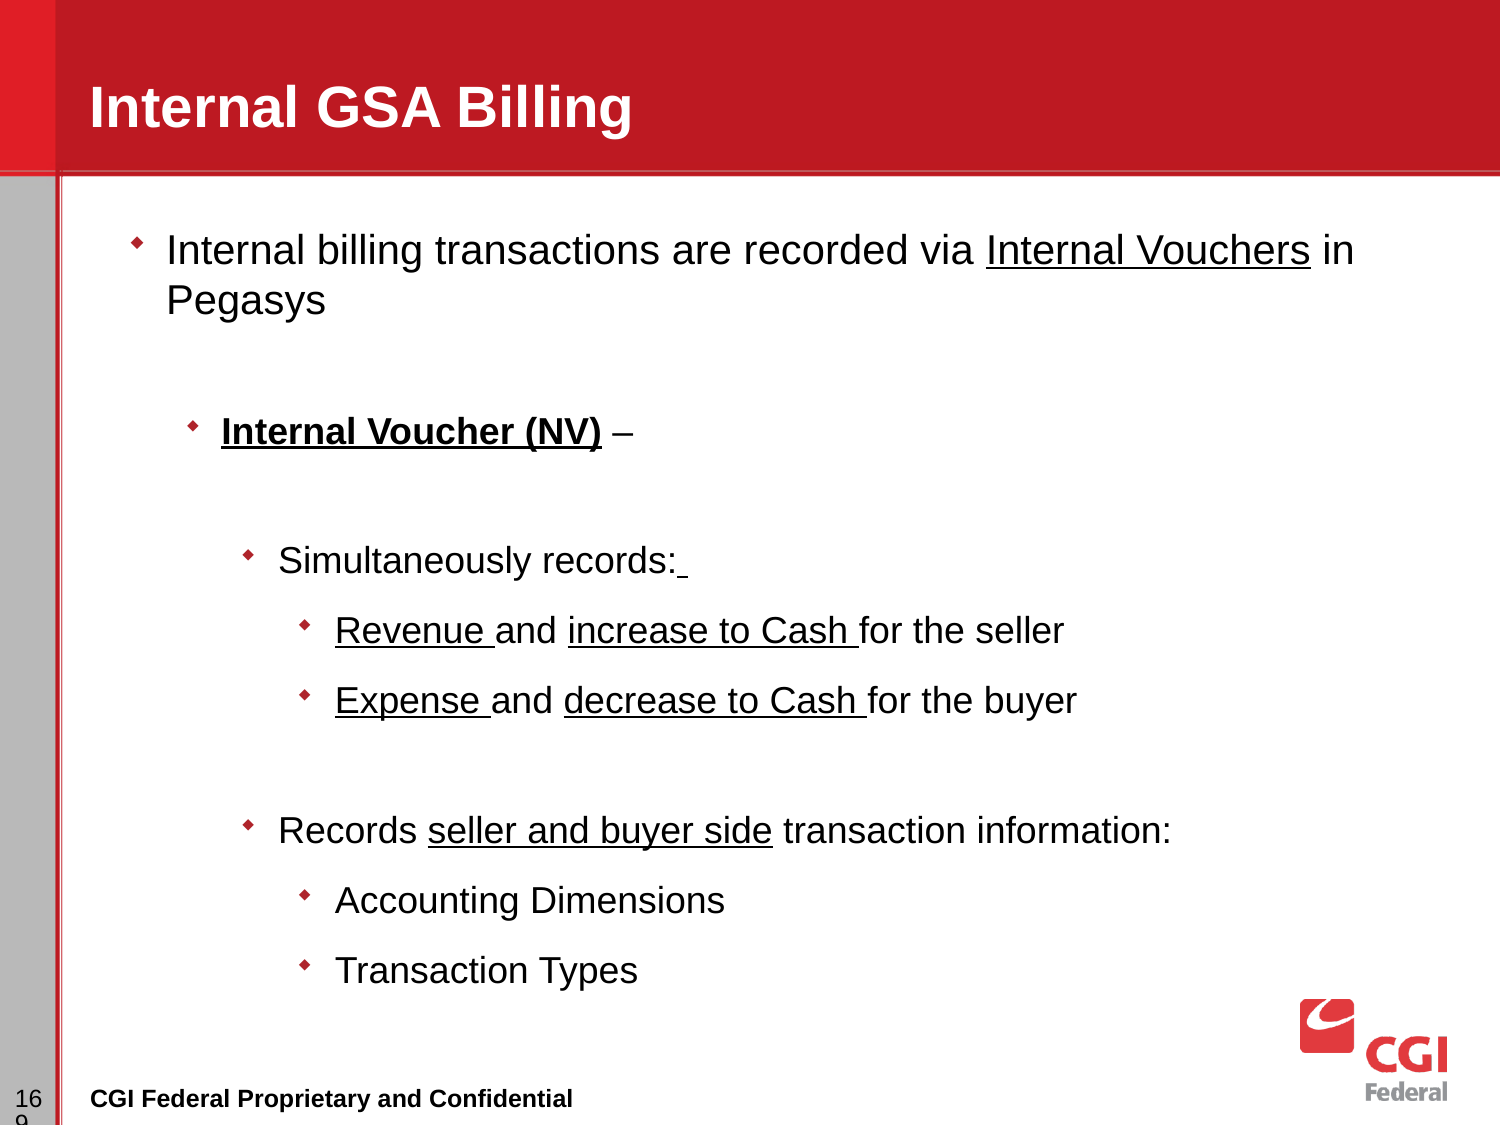

# Internal GSA Billing
Internal billing transactions are recorded via Internal Vouchers in Pegasys

Internal Voucher (NV) –

Simultaneously records:
Revenue and increase to Cash for the seller
Expense and decrease to Cash for the buyer

Records seller and buyer side transaction information:
Accounting Dimensions
Transaction Types
169
CGI Federal Proprietary and Confidential